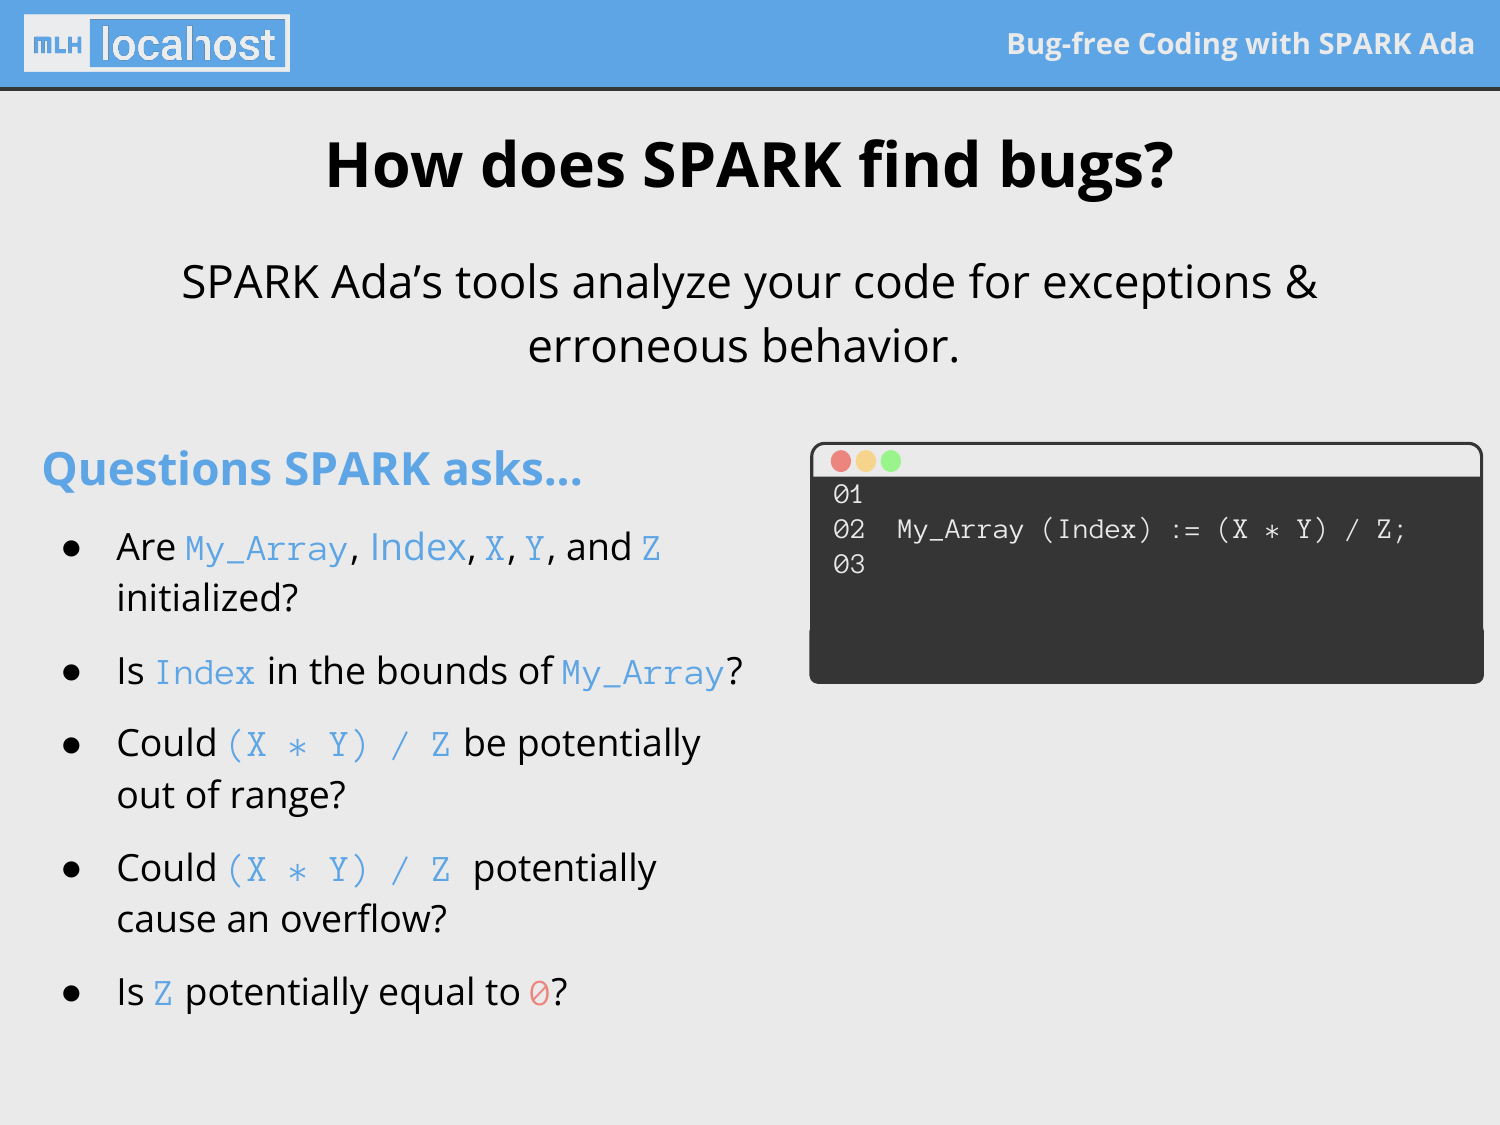

How does SPARK find bugs?
SPARK Ada’s tools analyze your code for exceptions & erroneous behavior.
Questions SPARK asks...
Are My_Array, Index, X, Y, and Z initialized?
Is Index in the bounds of My_Array?
Could (X * Y) / Z be potentially out of range?
Could (X * Y) / Z  potentially cause an overflow?
Is Z potentially equal to 0?

01
02
03

My_Array (Index) := (X * Y) / Z;